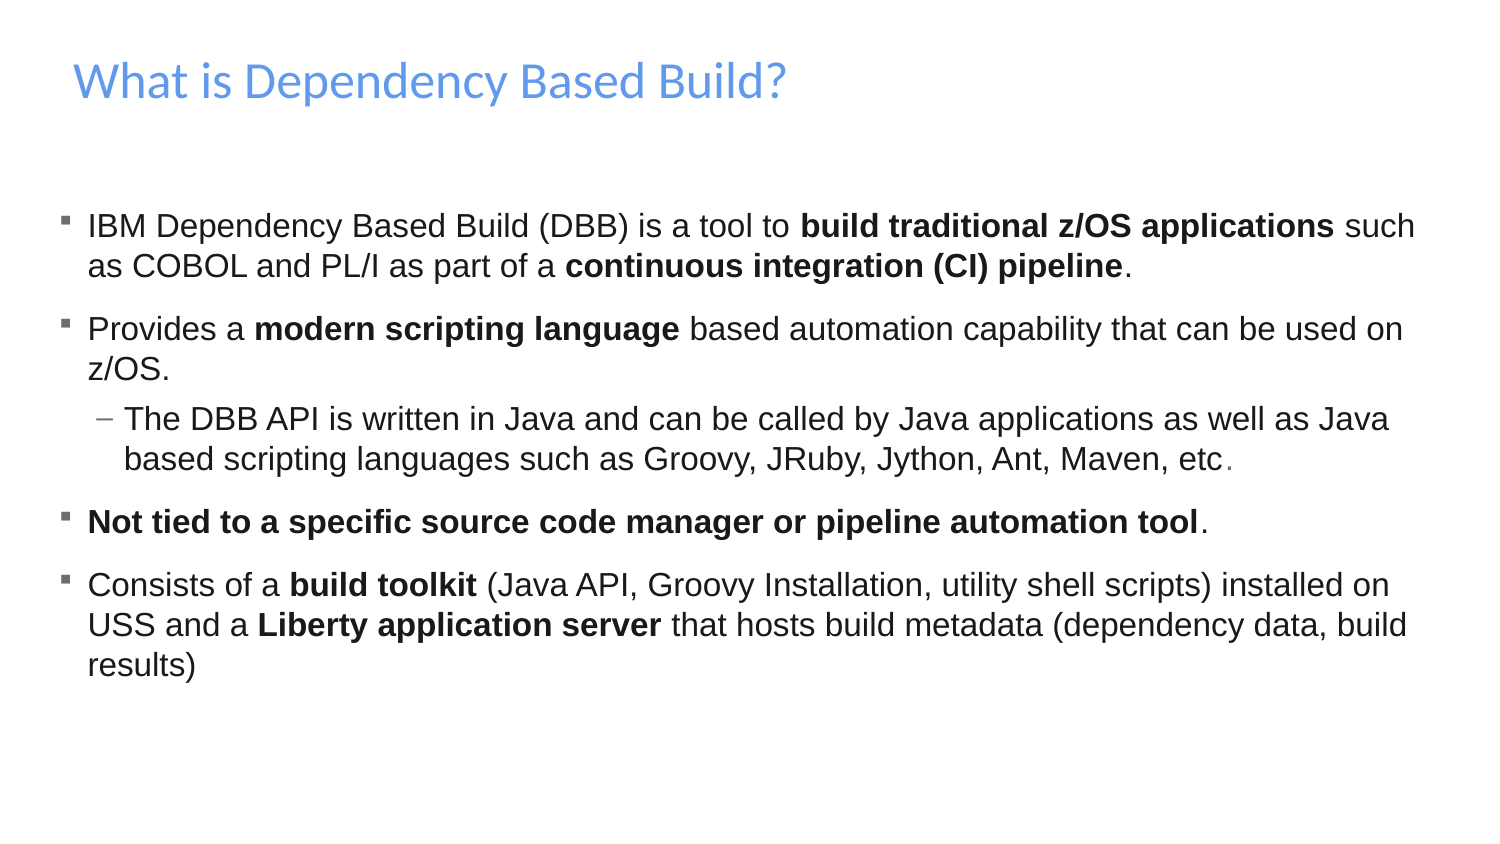

# What is Dependency Based Build?
IBM Dependency Based Build (DBB) is a tool to build traditional z/OS applications such as COBOL and PL/I as part of a continuous integration (CI) pipeline.
Provides a modern scripting language based automation capability that can be used on z/OS.
The DBB API is written in Java and can be called by Java applications as well as Java based scripting languages such as Groovy, JRuby, Jython, Ant, Maven, etc.
Not tied to a specific source code manager or pipeline automation tool.
Consists of a build toolkit (Java API, Groovy Installation, utility shell scripts) installed on USS and a Liberty application server that hosts build metadata (dependency data, build results)